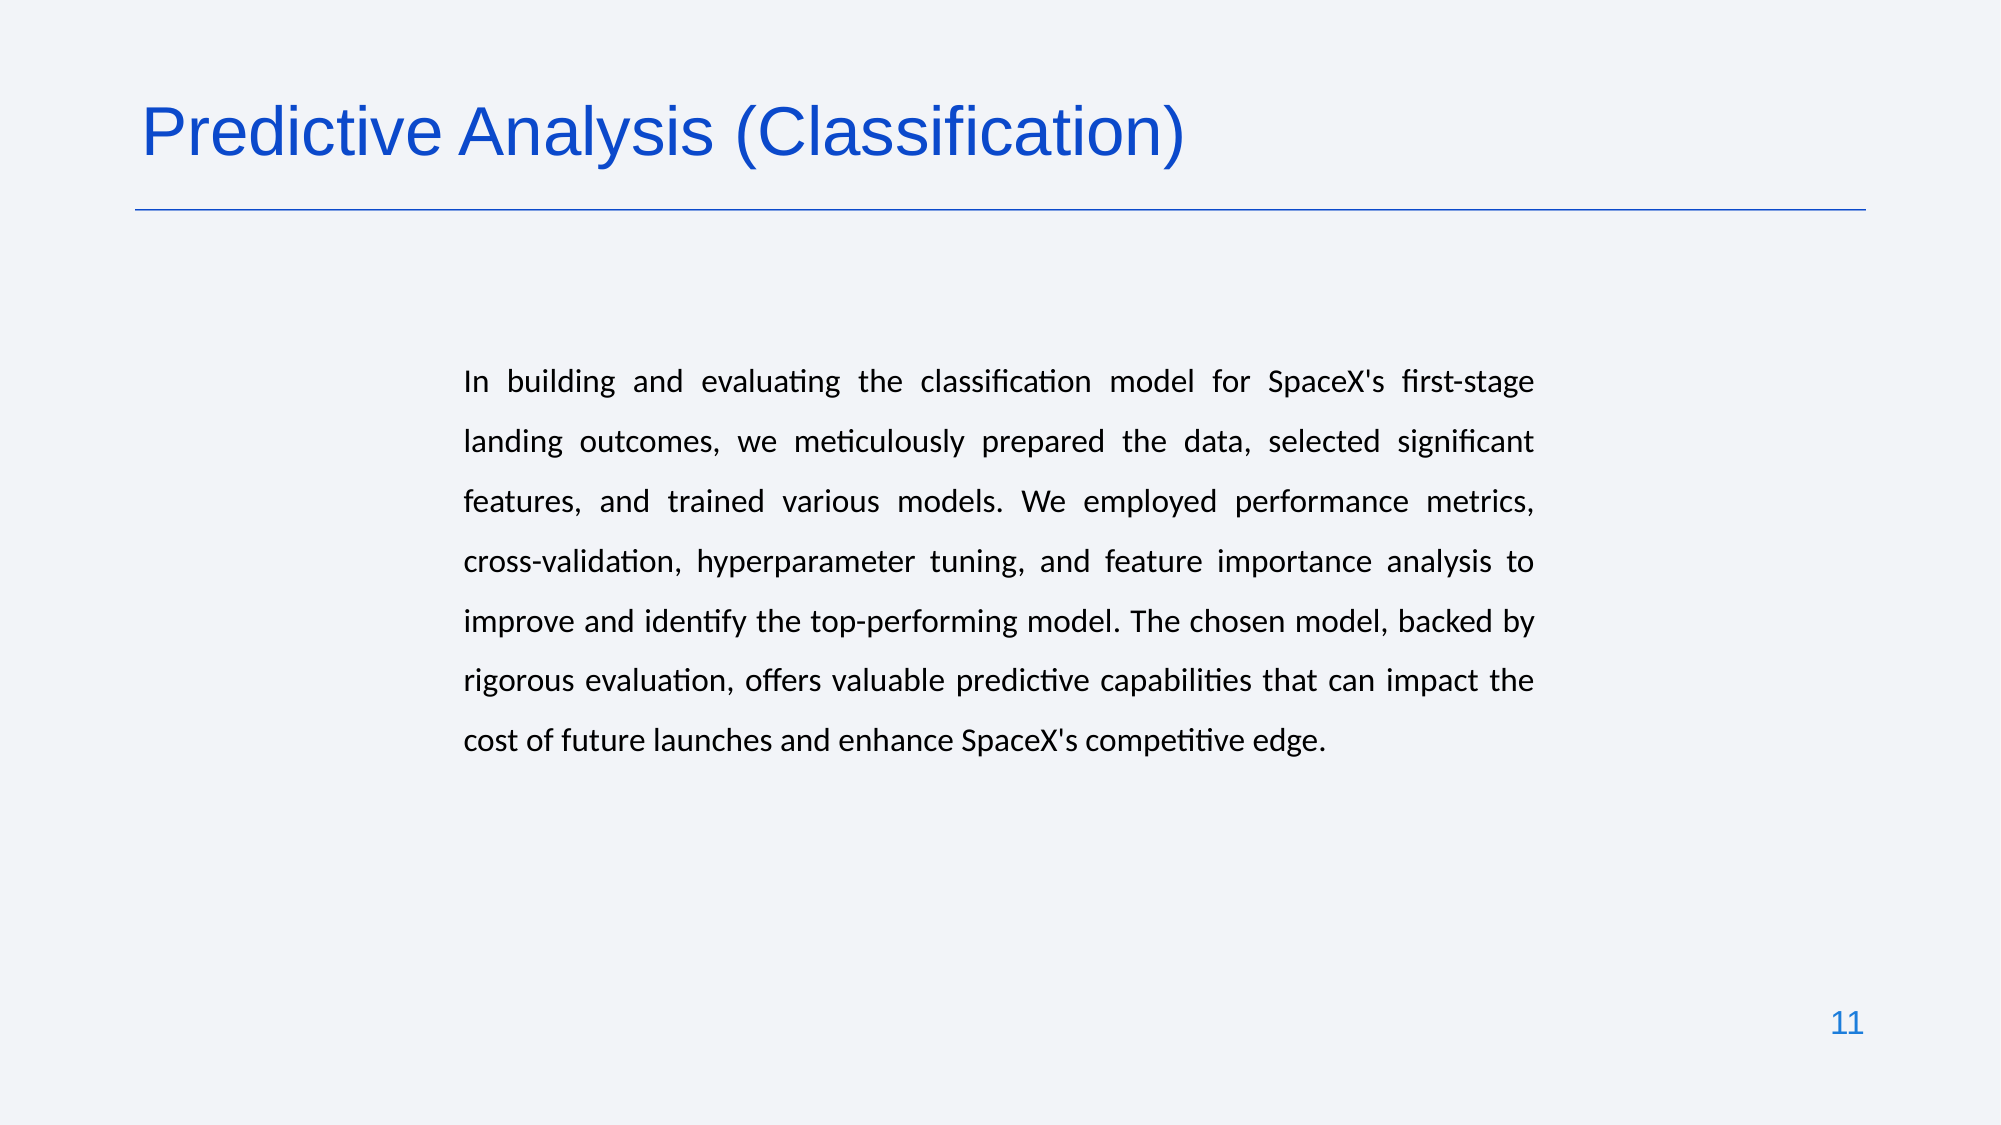

Predictive Analysis (Classification)
In building and evaluating the classification model for SpaceX's first-stage landing outcomes, we meticulously prepared the data, selected significant features, and trained various models. We employed performance metrics, cross-validation, hyperparameter tuning, and feature importance analysis to improve and identify the top-performing model. The chosen model, backed by rigorous evaluation, offers valuable predictive capabilities that can impact the cost of future launches and enhance SpaceX's competitive edge.
11